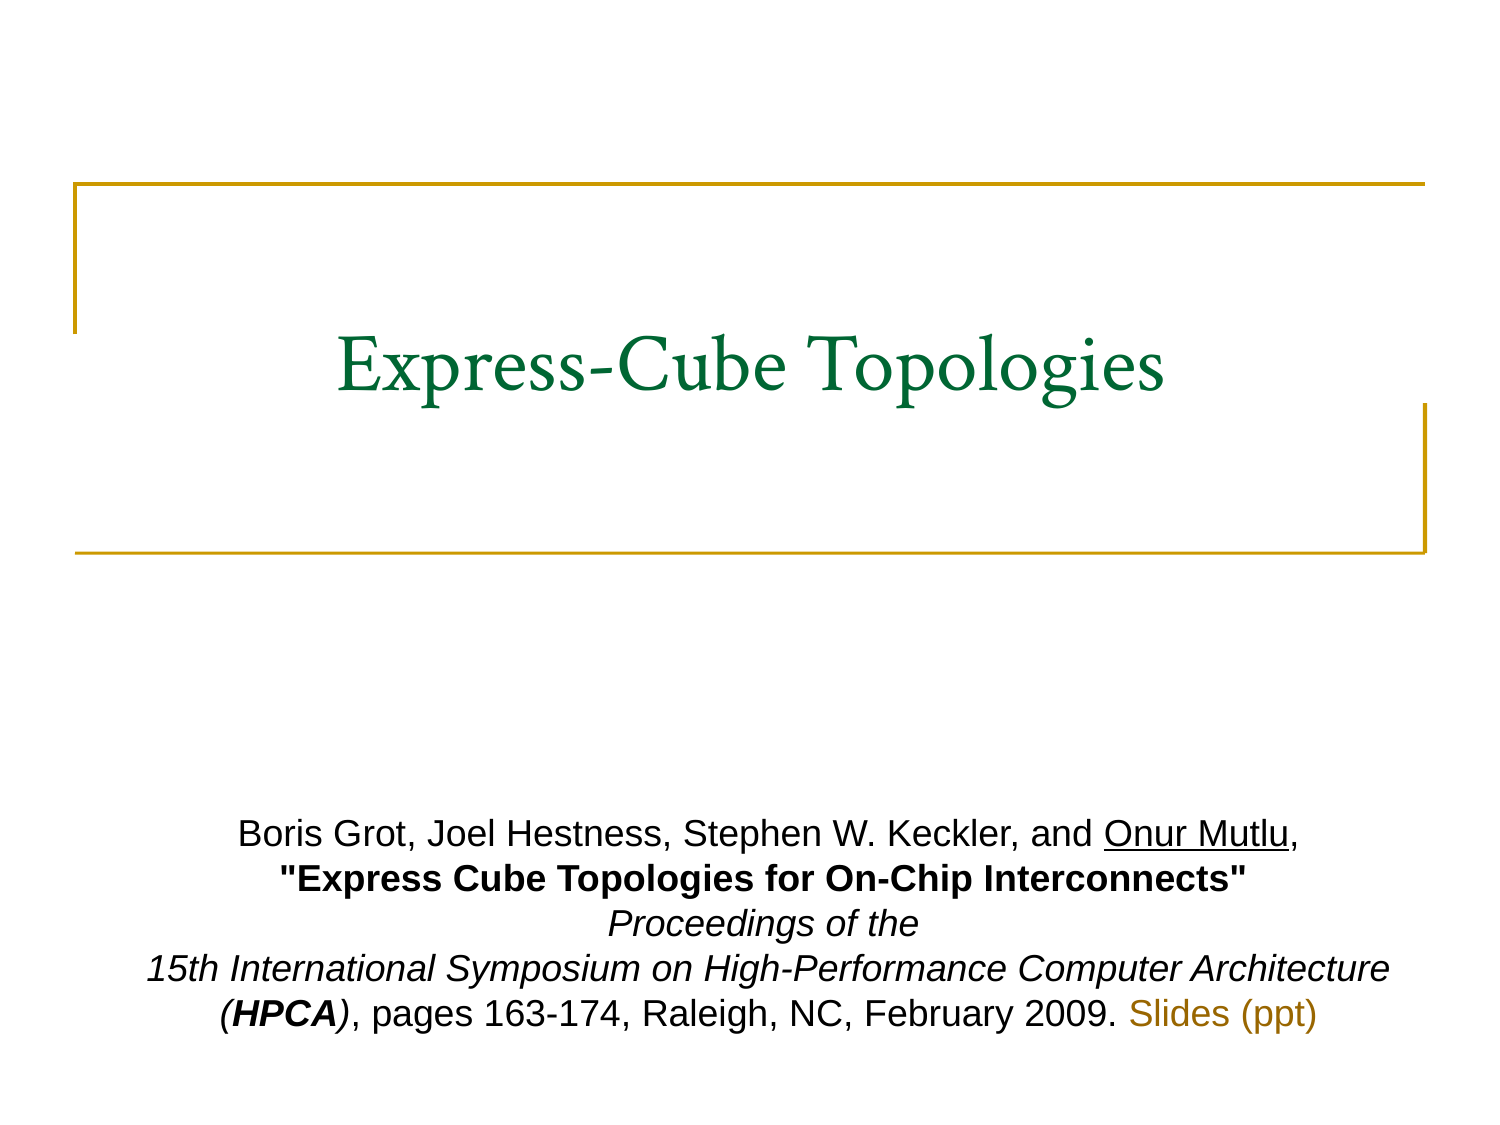

# Express-Cube Topologies

Boris Grot, Joel Hestness, Stephen W. Keckler, and Onur Mutlu,
"Express Cube Topologies for On-Chip Interconnects"
Proceedings of the 15th International Symposium on High-Performance Computer Architecture (HPCA), pages 163-174, Raleigh, NC, February 2009. Slides (ppt)